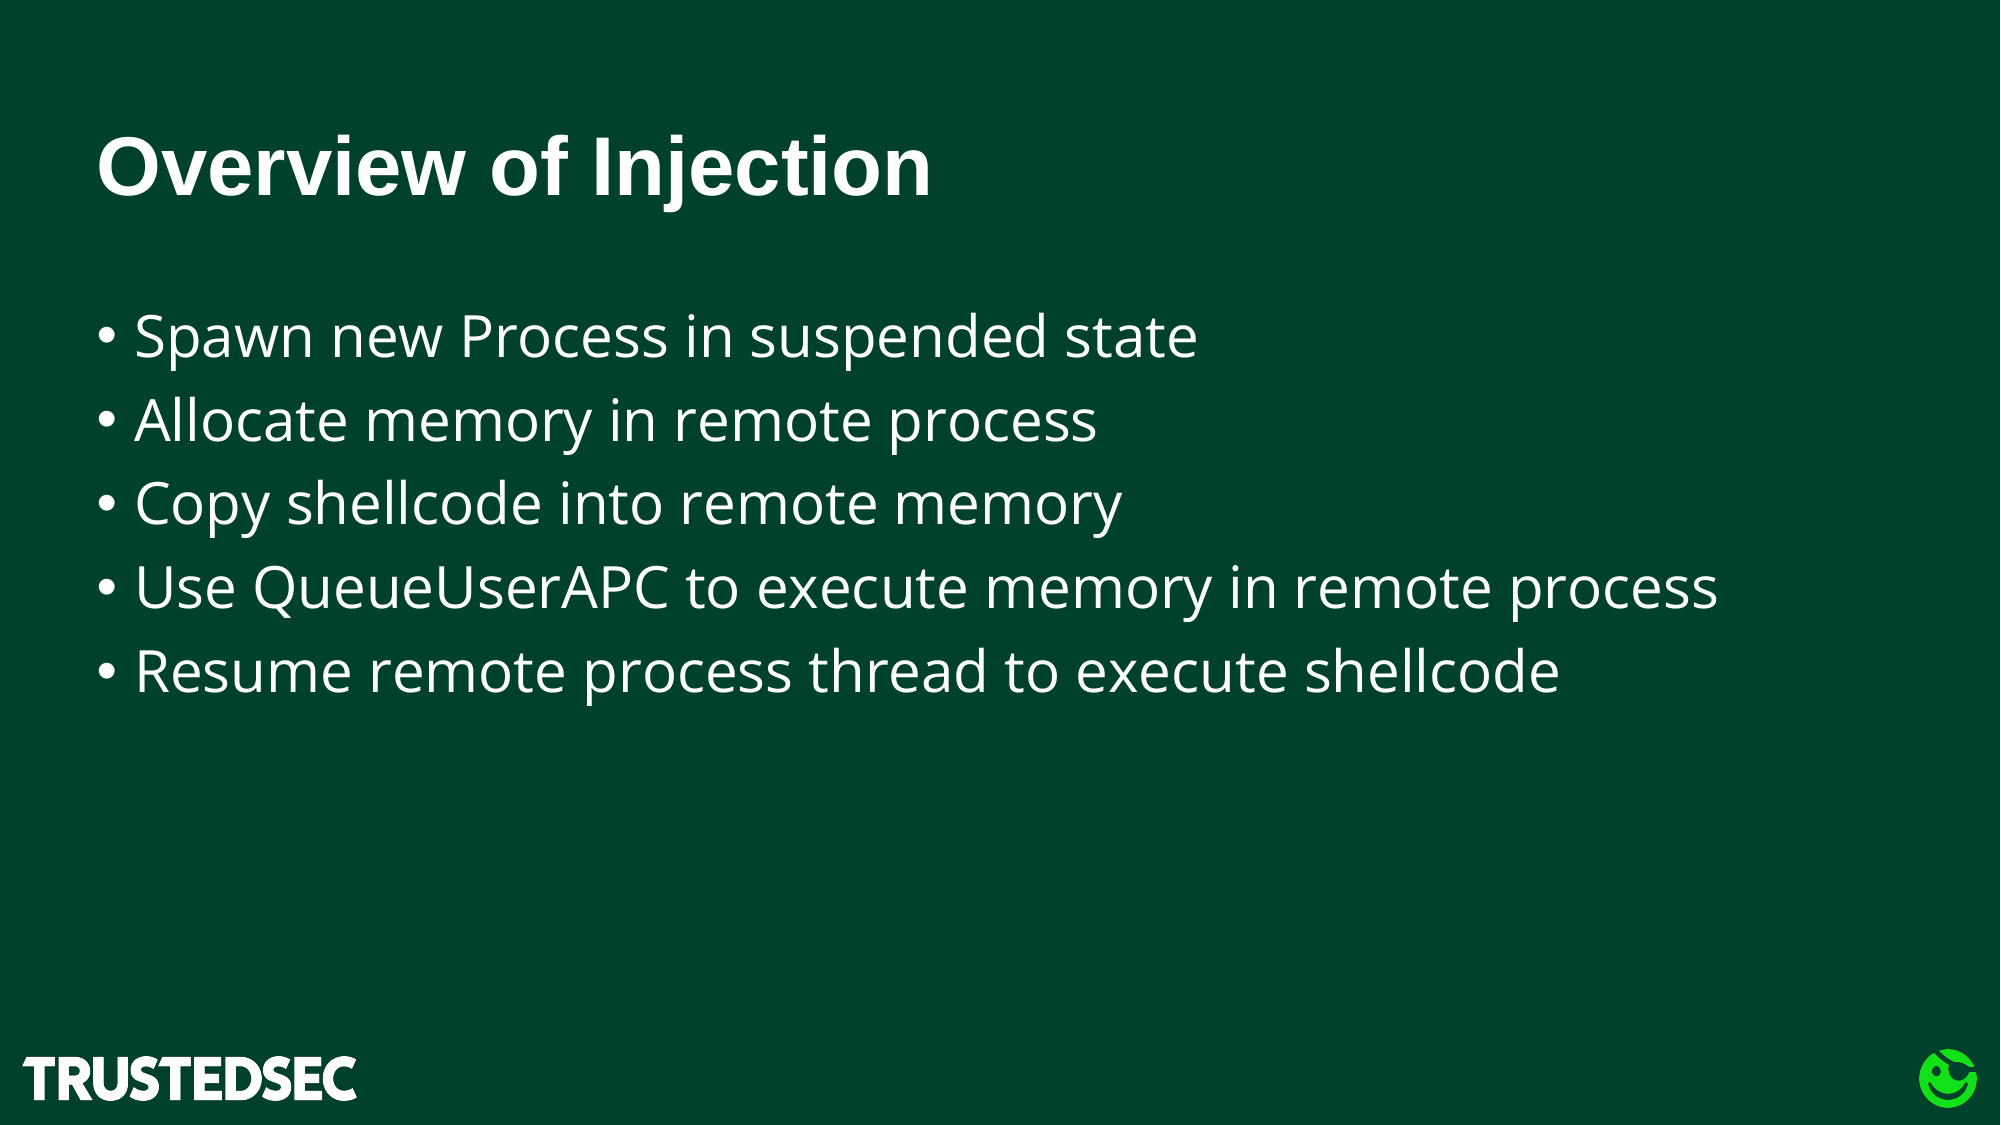

# Overview of Injection
Spawn new Process in suspended state
Allocate memory in remote process
Copy shellcode into remote memory
Use QueueUserAPC to execute memory in remote process
Resume remote process thread to execute shellcode